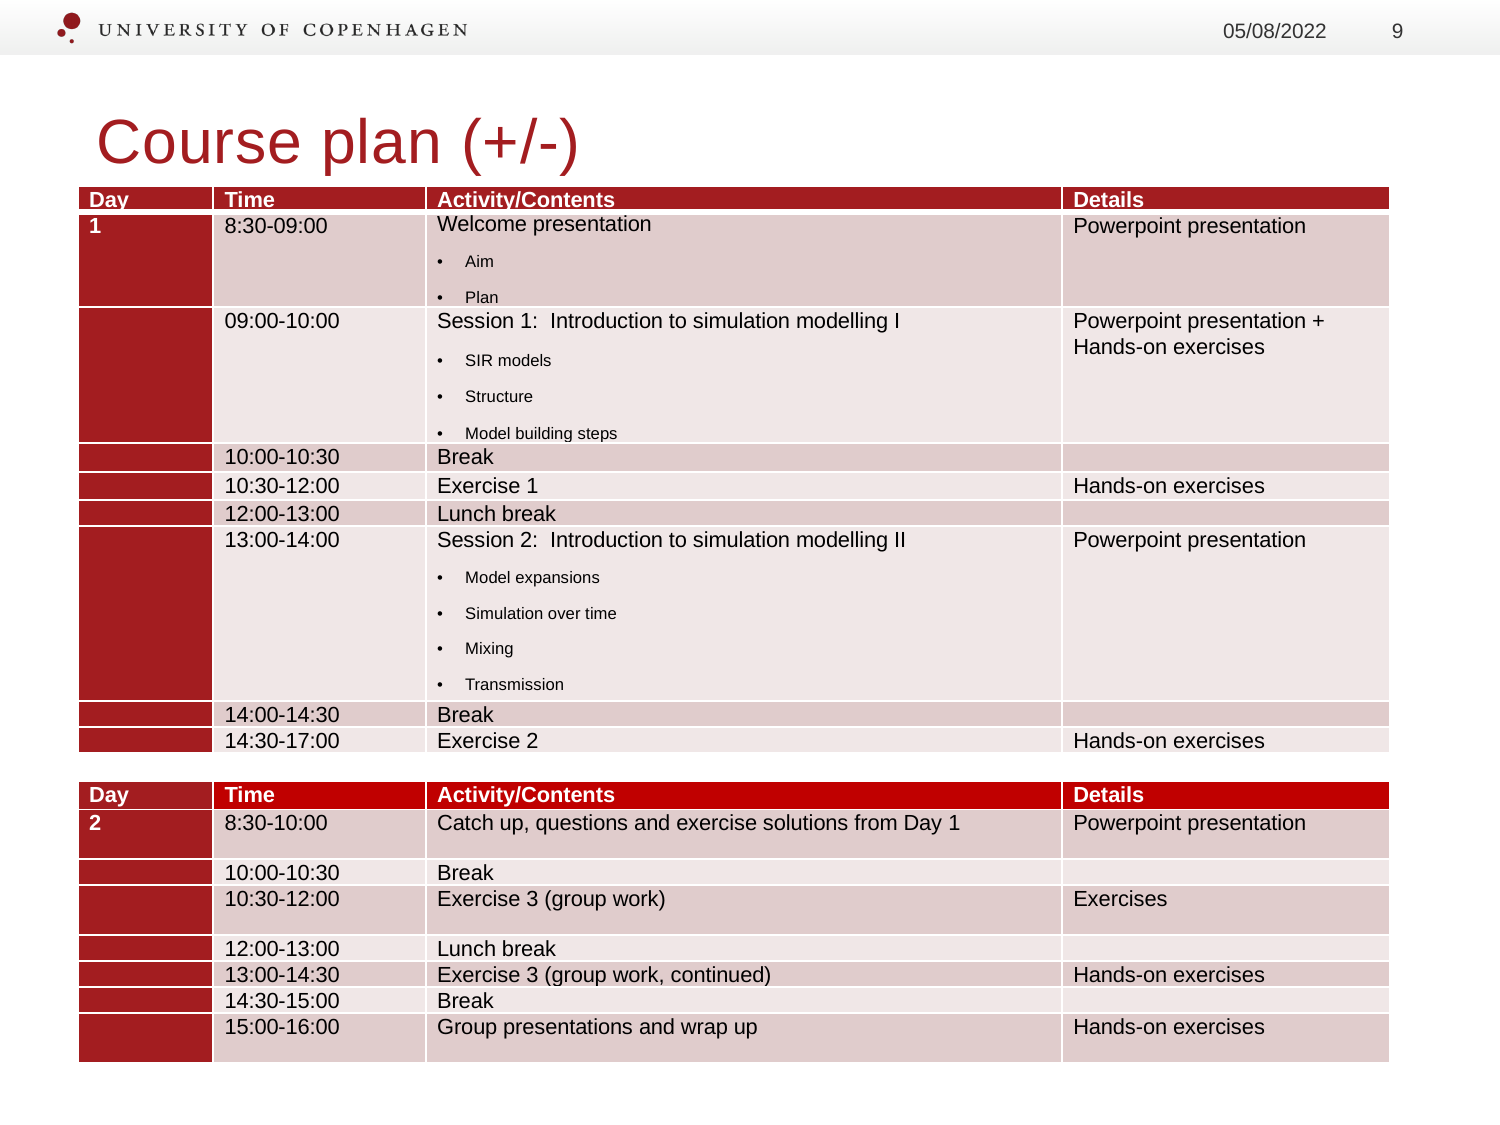

05/08/2022
9
# Course plan (+/-)
| Day | Time | Activity/Contents | Details |
| --- | --- | --- | --- |
| 1 | 8:30-09:00 | Welcome presentation Aim Plan | Powerpoint presentation |
|  | 09:00-10:00 | Session 1: Introduction to simulation modelling I SIR models Structure Model building steps | Powerpoint presentation + Hands-on exercises |
|  | 10:00-10:30 | Break |  |
|  | 10:30-12:00 | Exercise 1 | Hands-on exercises |
|  | 12:00-13:00 | Lunch break |  |
|  | 13:00-14:00 | Session 2: Introduction to simulation modelling II Model expansions Simulation over time Mixing Transmission | Powerpoint presentation |
|  | 14:00-14:30 | Break |  |
|  | 14:30-17:00 | Exercise 2 | Hands-on exercises |
|  |  |  |  |
| Day | Time | Activity/Contents | Details |
| 2 | 8:30-10:00 | Catch up, questions and exercise solutions from Day 1 | Powerpoint presentation |
|  | 10:00-10:30 | Break |  |
|  | 10:30-12:00 | Exercise 3 (group work) | Exercises |
|  | 12:00-13:00 | Lunch break |  |
|  | 13:00-14:30 | Exercise 3 (group work, continued) | Hands-on exercises |
|  | 14:30-15:00 | Break |  |
|  | 15:00-16:00 | Group presentations and wrap up | Hands-on exercises |